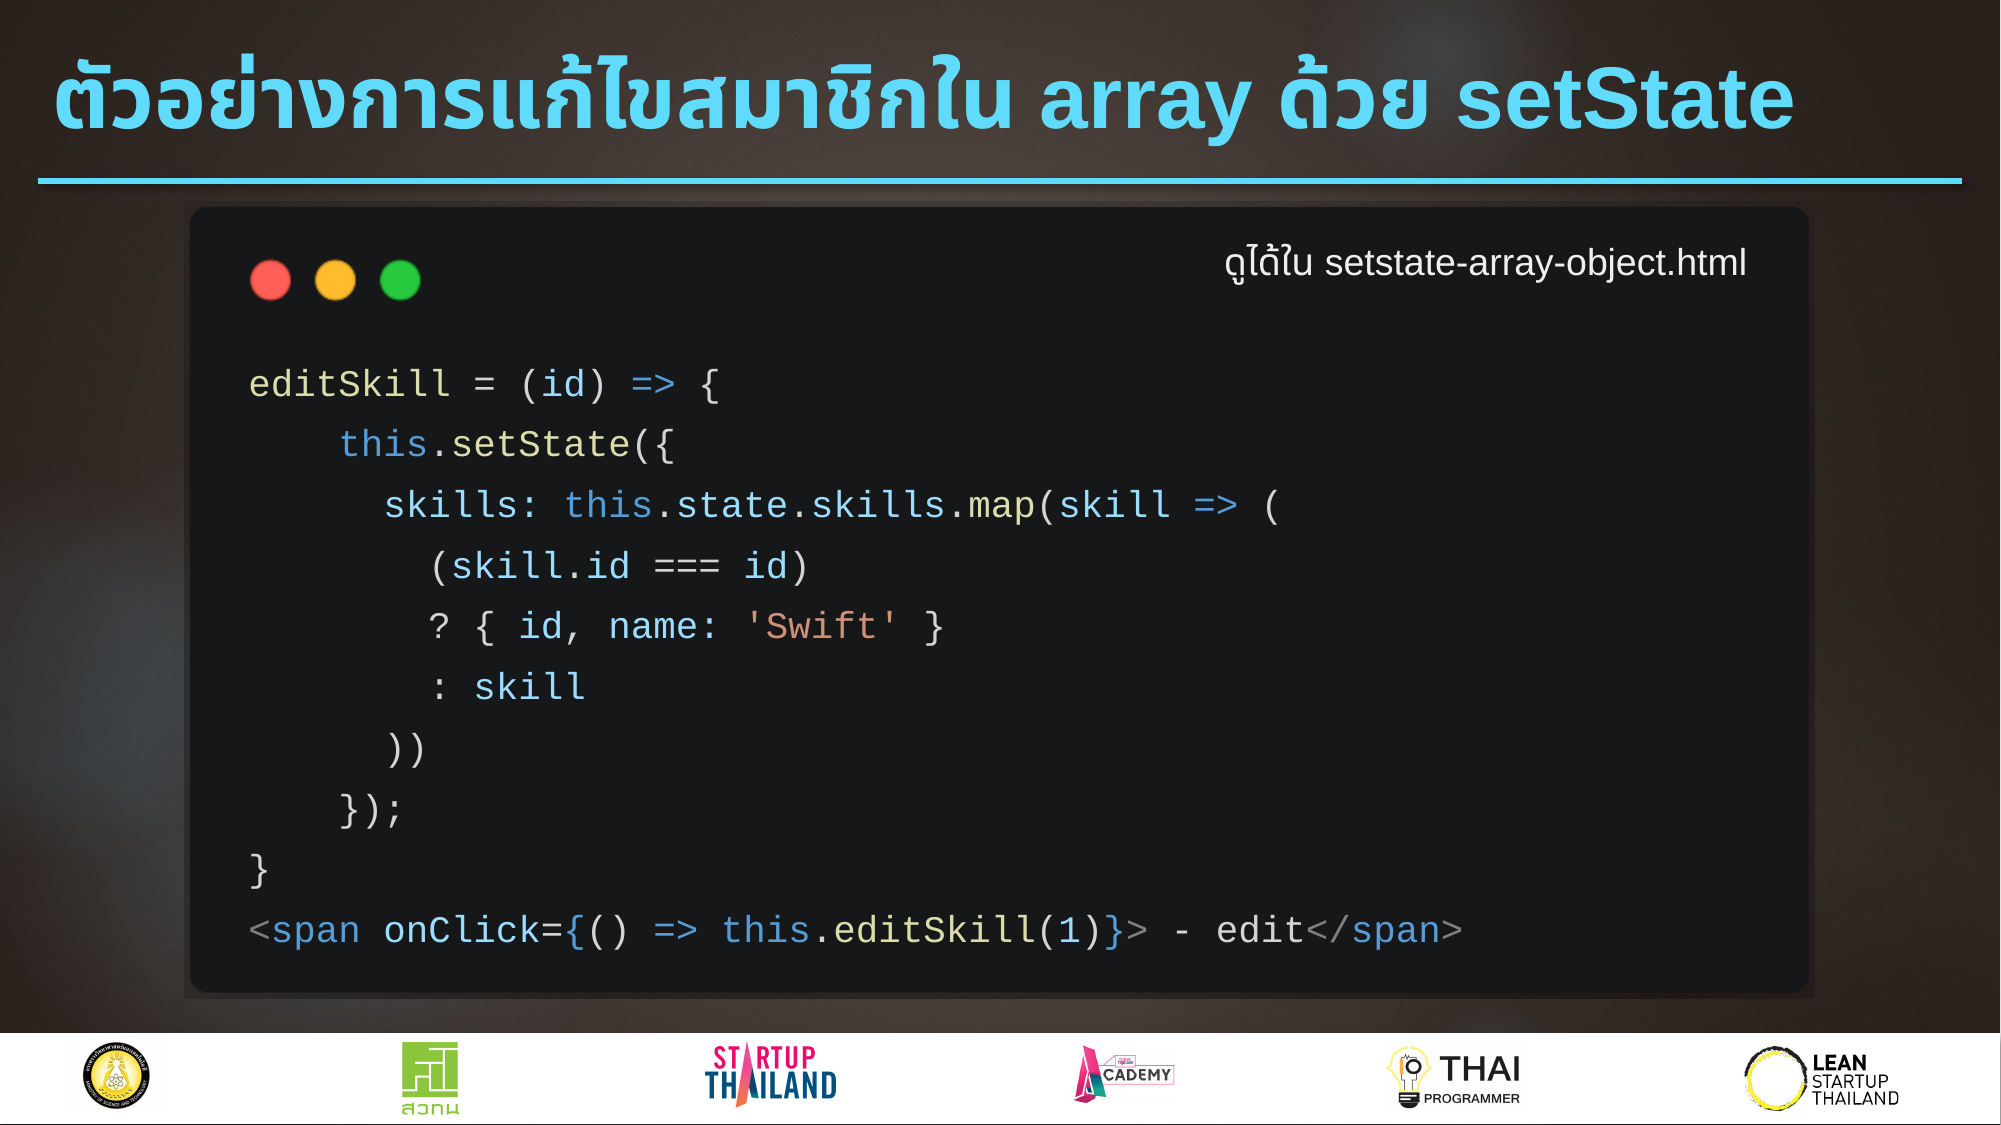

# ตัวอย่างการแก้ไขสมาชิกใน array ด้วย setState
ดูได้ใน setstate-array-object.html
editSkill = (id) => {
    this.setState({
      skills: this.state.skills.map(skill => (
        (skill.id === id)
        ? { id, name: 'Swift' }
        : skill
      ))
    });
}
<span onClick={() => this.editSkill(1)}> - edit</span>